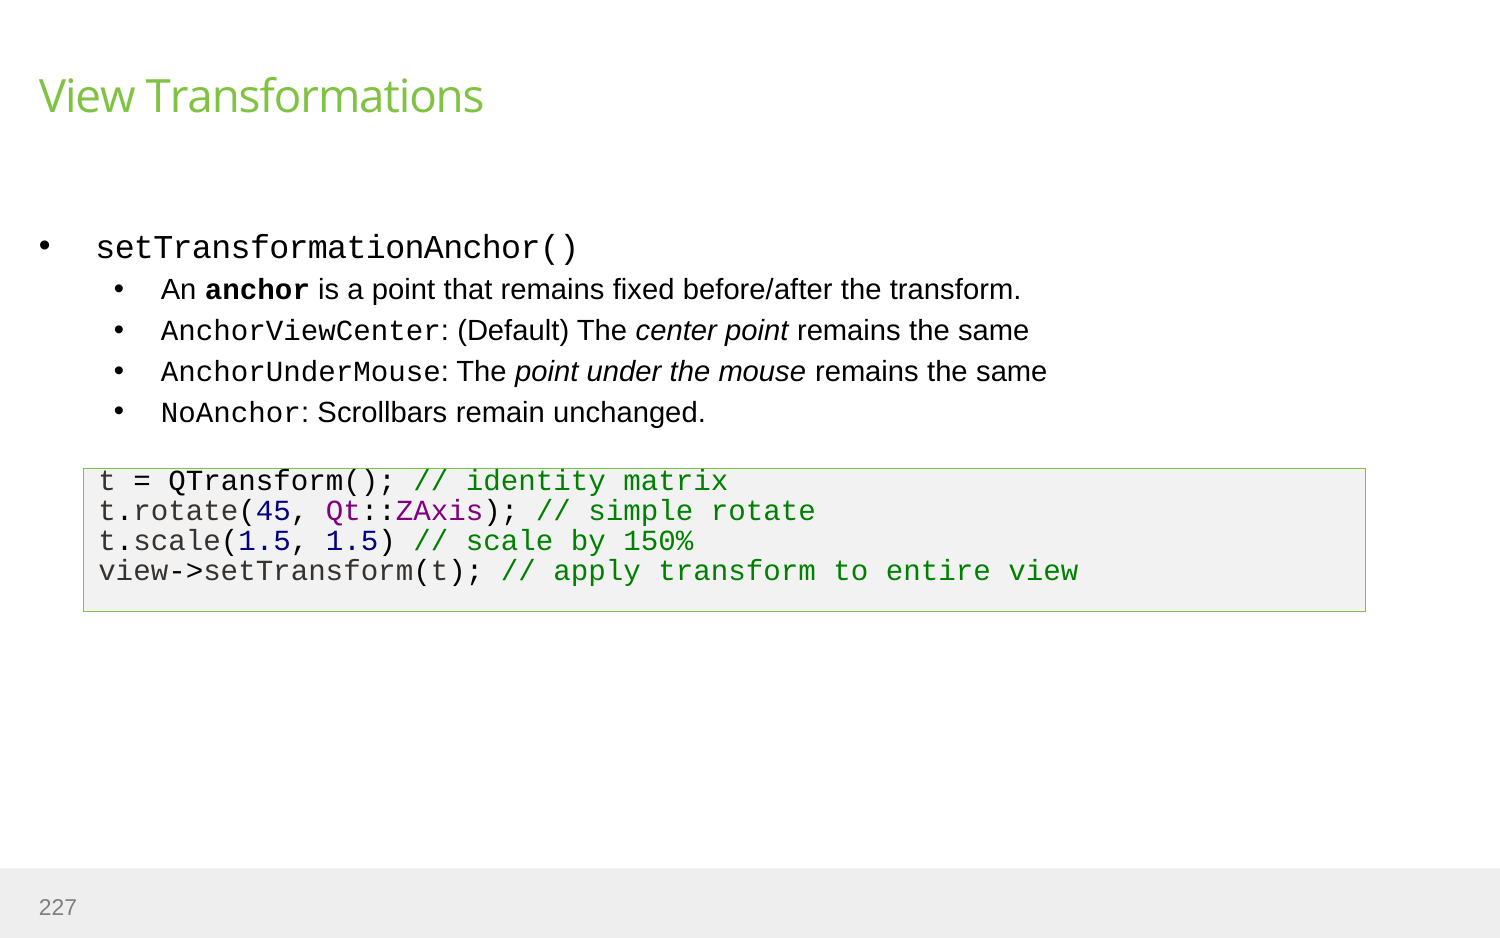

# View Transformations
setTransformationAnchor()
An anchor is a point that remains fixed before/after the transform.
AnchorViewCenter: (Default) The center point remains the same
AnchorUnderMouse: The point under the mouse remains the same
NoAnchor: Scrollbars remain unchanged.
t = QTransform(); // identity matrix
t.rotate(45, Qt::ZAxis); // simple rotate
t.scale(1.5, 1.5) // scale by 150%
view->setTransform(t); // apply transform to entire view
227